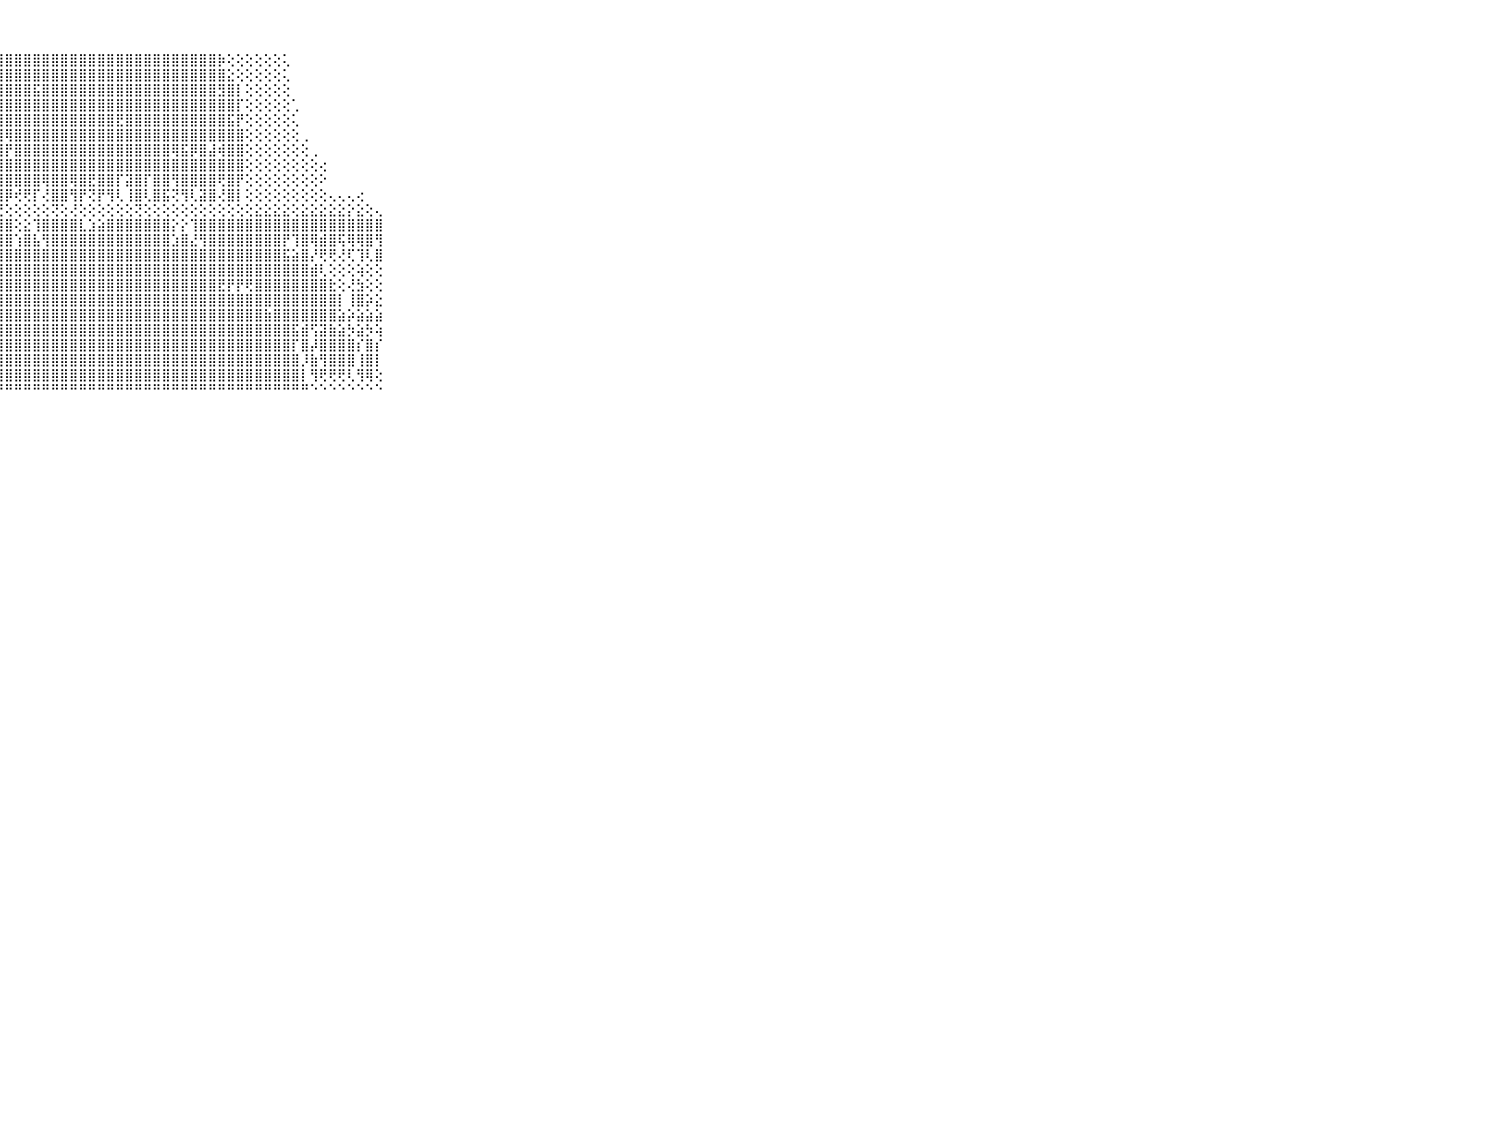

⠀⠀⠀⠀⠀⠀⠀⠀⠀⠀⠀⠀⢕⢕⢕⢕⢕⢕⢕⣵⣿⣿⣿⣿⣿⣿⣿⣿⣿⣿⣿⣿⣿⣿⣿⣿⣿⣿⣿⣿⣿⣿⣿⣿⣿⣿⣿⣿⣿⣿⣿⡷⢕⢕⢕⢕⢕⢕⢅⠀⠀⠀⠀⠀⠀⠀⠀⠀⠀⠀⠀⠀⠀⠀⠀⠀⠀⠀⠀⠀⠀
⠀⠀⠀⠀⠀⠀⠀⠀⠀⠀⠀⠀⢕⢕⢕⢕⢕⢕⢵⣿⣿⣿⣿⣿⣿⣿⣿⣿⣿⣿⣿⣿⣿⣿⣿⣿⣿⣿⣿⣿⣿⣿⣿⣿⣿⣿⣿⣿⣿⣿⣿⣿⣕⢕⢕⢕⢕⢕⢅⠀⠀⠀⠀⠀⠀⠀⠀⠀⠀⠀⠀⠀⠀⠀⠀⠀⠀⠀⠀⠀⠀
⠀⠀⠀⠀⠀⠀⠀⠀⠀⠀⠀⠀⢕⢕⢕⢕⢕⢕⢿⣿⢷⣿⣿⣿⣿⣿⣿⣿⣿⣿⣿⣯⣿⣿⣿⣿⣿⣿⣿⣿⣿⣿⣿⣿⣿⣿⣿⣿⣿⣿⣿⣻⣿⡇⢕⢕⢕⢕⢕⠀⠀⠀⠀⠀⠀⠀⠀⠀⠀⠀⠀⠀⠀⠀⠀⠀⠀⠀⠀⠀⠀
⠀⠀⠀⠀⠀⠀⠀⠀⠀⠀⠀⠀⢕⢕⢕⢕⢕⢸⣿⣿⣿⣿⣿⣿⣿⣿⣿⣿⣿⣿⣿⣿⣿⣿⣿⣿⣿⣿⣿⣿⣿⣿⣿⣿⣿⣿⣿⣿⣿⣿⣿⣿⣿⡏⢕⢕⢕⢕⢕⢁⠀⠀⠀⠀⠀⠀⠀⠀⠀⠀⠀⠀⠀⠀⠀⠀⠀⠀⠀⠀⠀
⠀⠀⠀⠀⠀⠀⠀⠀⠀⠀⠀⢕⢕⢕⢕⢕⢕⢕⣽⣿⣽⣿⣿⣿⣿⣿⣿⣿⣿⣿⣿⣿⣿⣿⣿⣿⣿⣿⣿⣿⣟⣿⣿⣿⣿⣿⣿⣿⣿⣿⣿⣿⣯⡟⢕⢕⢕⢕⢕⢅⠀⠀⠀⠀⠀⠀⠀⠀⠀⠀⠀⠀⠀⠀⠀⠀⠀⠀⠀⠀⠀
⠀⠀⠀⠀⠀⠀⠀⠀⠀⠀⠀⢕⢕⢕⢕⢕⢕⢕⣿⣿⡿⢿⢿⢿⢿⢿⢿⢿⢿⣿⣿⣿⣿⣿⣿⣿⣿⣿⣿⣿⣿⣿⣿⣿⣿⣿⣿⣿⣿⣿⣿⣿⣿⣿⢕⢕⢕⢕⢕⢕⢀⠀⠀⠀⠀⠀⠀⠀⠀⠀⠀⠀⠀⠀⠀⠀⠀⠀⠀⠀⠀
⠀⠀⠀⠀⠀⠀⠀⠀⠀⠀⠀⢕⢕⢕⢕⢕⢕⢕⣿⣿⣟⣻⣿⢟⣿⣿⣟⣿⡟⣿⣿⣿⣿⣿⣿⣿⣿⣿⣿⣿⣿⣿⣿⣿⣿⣿⢿⣯⡿⣿⣼⢾⣿⣿⢕⢕⢕⢕⢕⢕⢕⢀⠀⠀⠀⠀⠀⠀⠀⠀⠀⠀⠀⠀⠀⠀⠀⠀⠀⠀⠀
⠀⠀⠀⠀⠀⠀⠀⠀⠀⠀⠀⢕⢕⢕⢕⢕⢕⢕⣿⣿⣿⣿⣿⣿⣿⣿⣿⣿⣿⣿⣿⣿⣿⣿⣿⣿⣿⣿⣿⣿⣿⣿⣿⣿⣿⣿⣿⣿⣿⣿⣿⣿⣿⣿⢕⢕⢕⢕⢕⢕⢕⢕⢔⠀⠀⠀⠀⠀⠀⠀⠀⠀⠀⠀⠀⠀⠀⠀⠀⠀⠀
⠀⠀⠀⠀⠀⠀⠀⠀⠀⠀⠀⢕⢕⢕⢕⢕⢕⢕⣿⣿⡟⣿⣿⢻⣿⣿⣿⣿⣿⣿⣿⣿⢿⣿⣿⢿⣿⣟⣿⣿⡏⣽⣿⡏⣿⣿⢻⣿⣿⣿⣿⢟⣿⡟⢕⢕⢕⢕⢕⢕⢕⢕⠕⠀⠀⠀⠀⠀⠀⠀⠀⠀⠀⠀⠀⠀⠀⠀⠀⠀⠀
⠀⠀⠀⠀⠀⠀⠀⠀⠀⠀⠀⢕⢕⣵⢕⢕⢕⢕⢿⣿⡇⢻⣿⢸⣿⣿⢻⣿⡿⢞⢟⡏⢜⣿⣿⢻⡟⢝⡟⢻⢇⢸⣿⢇⣿⣯⢝⢻⢇⣽⣿⢜⣿⡇⢕⢕⢕⢕⢕⢕⢕⢕⢕⢄⢄⢄⢔⠀⠀⠀⠀⠀⠀⠀⠀⠀⠀⠀⠀⠀⠀
⠀⠀⠀⠀⠀⠀⠀⠀⠀⠀⠀⠕⢕⢕⢕⢇⢕⢕⢜⢝⢕⢜⢝⢕⢝⢝⢜⢝⢕⢕⢕⢕⢕⢝⢕⢜⢕⢕⢕⢕⢕⢕⢝⢕⢕⢕⢕⢕⢕⢕⢕⢕⢕⢕⢕⣕⣕⣕⣕⢕⣕⣕⣕⣕⣕⡕⣕⢕⢄⠀⠀⠀⠀⠀⠀⠀⠀⠀⠀⠀⠀
⠀⠀⠀⠀⠀⠀⠀⠀⠀⠀⠀⣿⣿⣿⣿⣿⣿⣿⣿⣿⣿⣿⣿⣿⣿⣿⣿⣿⣿⢕⣕⢹⣿⣿⣿⣿⣇⣱⣵⣿⣿⣿⣿⣿⣿⣿⡕⡕⢹⣿⣿⣿⣿⣿⣿⣿⣿⣿⣿⣿⣿⣿⣿⣿⣿⣿⣿⣿⣿⠀⠀⠀⠀⠀⠀⠀⠀⠀⠀⠀⠀
⠀⠀⠀⠀⠀⠀⠀⠀⠀⠀⠀⣿⣿⣿⣿⣿⣿⣿⣿⣿⣿⣿⣿⣿⣿⡟⢿⣿⣿⢱⣿⣧⢻⣿⣿⣿⣿⣿⣿⣿⣿⣿⣿⣿⣿⣿⣱⣿⣜⢻⣿⣿⣿⣿⣿⣿⣿⣿⡟⢹⣿⢿⣾⣿⢯⢿⢿⣿⢻⠀⠀⠀⠀⠀⠀⠀⠀⠀⠀⠀⠀
⠀⠀⠀⠀⠀⠀⠀⠀⠀⠀⠀⣿⢟⣿⣽⣿⣿⣽⣿⣿⣿⣿⣿⣿⣿⣿⣼⣿⣿⣿⣿⣿⣿⣿⣿⣿⣿⣿⣿⣿⣿⣿⣿⣿⣿⣿⣿⣿⣿⣿⣿⣿⣿⣿⣿⣿⣿⣿⣯⣵⣿⡜⢟⢟⢜⢏⢹⢇⣿⠀⠀⠀⠀⠀⠀⠀⠀⠀⠀⠀⠀
⠀⠀⠀⠀⠀⠀⠀⠀⠀⠀⠀⢿⡏⡿⣿⣿⡟⣿⣿⣿⣿⣿⢟⣿⣿⣿⣿⣿⣿⣿⣿⣿⣿⣿⣿⣿⣿⣿⣿⣿⣿⣿⣿⣿⣿⣿⣿⣿⣿⣿⣿⣿⣿⣿⣿⣿⣿⣿⣿⣿⣿⣾⢇⢕⢕⢕⢵⢕⢕⠀⠀⠀⠀⠀⠀⠀⠀⠀⠀⠀⠀
⠀⠀⠀⠀⠀⠀⠀⠀⠀⠀⠀⣿⡇⢇⢿⢿⡇⣿⣿⣿⣿⣿⣱⣷⣾⣿⣿⣿⣿⣿⣿⣿⣿⣿⣿⣿⣿⣿⣿⣿⣿⣿⣿⣿⣿⣿⣿⣿⣿⣿⣿⣟⡟⡟⢟⣿⣿⣿⣿⣿⣿⣿⣿⣗⢕⢜⣳⢕⢕⠀⠀⠀⠀⠀⠀⠀⠀⠀⠀⠀⠀
⠀⠀⠀⠀⠀⠀⠀⠀⠀⠀⠀⣱⢇⢕⣝⣝⣕⣿⣿⣿⣿⡏⣿⣿⣿⣿⣿⣿⣿⣿⣿⣿⣿⣿⣿⣿⣿⣿⣿⣿⣿⣿⣿⣿⣿⣿⣿⣿⣿⣿⣿⣿⣿⣿⣿⣿⣿⣿⣿⣿⣿⣿⣿⣿⡇⢸⣿⡵⣕⠀⠀⠀⠀⠀⠀⠀⠀⠀⠀⠀⠀
⠀⠀⠀⠀⠀⠀⠀⠀⠀⠀⠀⣵⣵⣽⣽⣿⣿⣿⣿⣿⣿⣿⣿⣿⣿⣿⣿⣿⣿⣿⣿⣿⣿⣿⣿⣿⣿⣿⣿⣿⣿⣿⣿⣿⣿⣿⣿⣿⣿⣿⣿⣿⣿⣿⣿⣿⣷⣿⣿⣿⣿⣿⣿⣿⣵⡵⣵⣵⣵⠀⠀⠀⠀⠀⠀⠀⠀⠀⠀⠀⠀
⠀⠀⠀⠀⠀⠀⠀⠀⠀⠀⠀⣿⣿⣿⣿⣿⣿⣿⣿⣿⣿⣿⣿⣿⣿⣿⣿⣿⣿⣿⣿⣿⣿⣿⣿⣿⣿⣿⣿⣿⣿⣿⣿⣿⣿⣿⣿⣿⣿⣿⣿⣿⣿⣿⣿⣿⣿⣿⣿⣯⣾⢫⣽⣷⣵⡳⣵⡳⢵⠀⠀⠀⠀⠀⠀⠀⠀⠀⠀⠀⠀
⠀⠀⠀⠀⠀⠀⠀⠀⠀⠀⠀⢹⣿⣿⣿⣿⣿⣿⣿⣿⣿⣿⢏⢻⣿⢹⣿⣿⣿⣿⣿⣿⣿⣿⣿⣿⣿⣿⣿⣿⣿⣿⣿⣿⣿⣿⣿⣿⣿⣿⣿⣿⣿⣿⣿⣿⣿⣿⣿⡏⣿⡼⣿⣿⣿⣿⡎⣿⡎⠀⠀⠀⠀⠀⠀⠀⠀⠀⠀⠀⠀
⠀⠀⠀⠀⠀⠀⠀⠀⠀⠀⠀⢸⢟⢟⢟⢏⢝⢟⣿⣿⣿⣿⣗⢸⣿⣿⣿⣿⣿⣿⣿⣿⣿⣿⣿⣿⣿⣿⣿⣿⣿⣿⣿⣿⣿⣿⣿⣿⣿⣿⣿⣿⣿⣿⣿⣿⣿⣿⣿⣿⡸⣷⢻⣿⣿⣿⢸⣿⡇⠀⠀⠀⠀⠀⠀⠀⠀⠀⠀⠀⠀
⠀⠀⠀⠀⠀⠀⠀⠀⠀⠀⠀⢕⢕⢕⢕⢕⣕⢹⣿⣿⣿⣿⣿⣿⣿⣿⣿⣿⣿⣿⣿⣿⣿⣿⣿⣿⣿⣿⣿⣿⣿⣿⣿⣿⣿⣿⣿⣿⣿⣿⣿⣿⣿⣿⣿⣿⣿⣿⣿⣿⡇⢻⢟⢟⢟⢇⢻⢿⢕⠀⠀⠀⠀⠀⠀⠀⠀⠀⠀⠀⠀
⠀⠀⠀⠀⠀⠀⠀⠀⠀⠀⠀⠑⠓⠓⠛⠃⠙⠘⠛⠛⠛⠛⠛⠛⠛⠛⠛⠛⠛⠛⠛⠛⠛⠛⠛⠛⠛⠛⠛⠛⠛⠛⠛⠛⠛⠛⠛⠛⠛⠛⠛⠛⠛⠛⠛⠛⠛⠛⠛⠛⠛⠑⠑⠑⠑⠑⠑⠑⠑⠀⠀⠀⠀⠀⠀⠀⠀⠀⠀⠀⠀